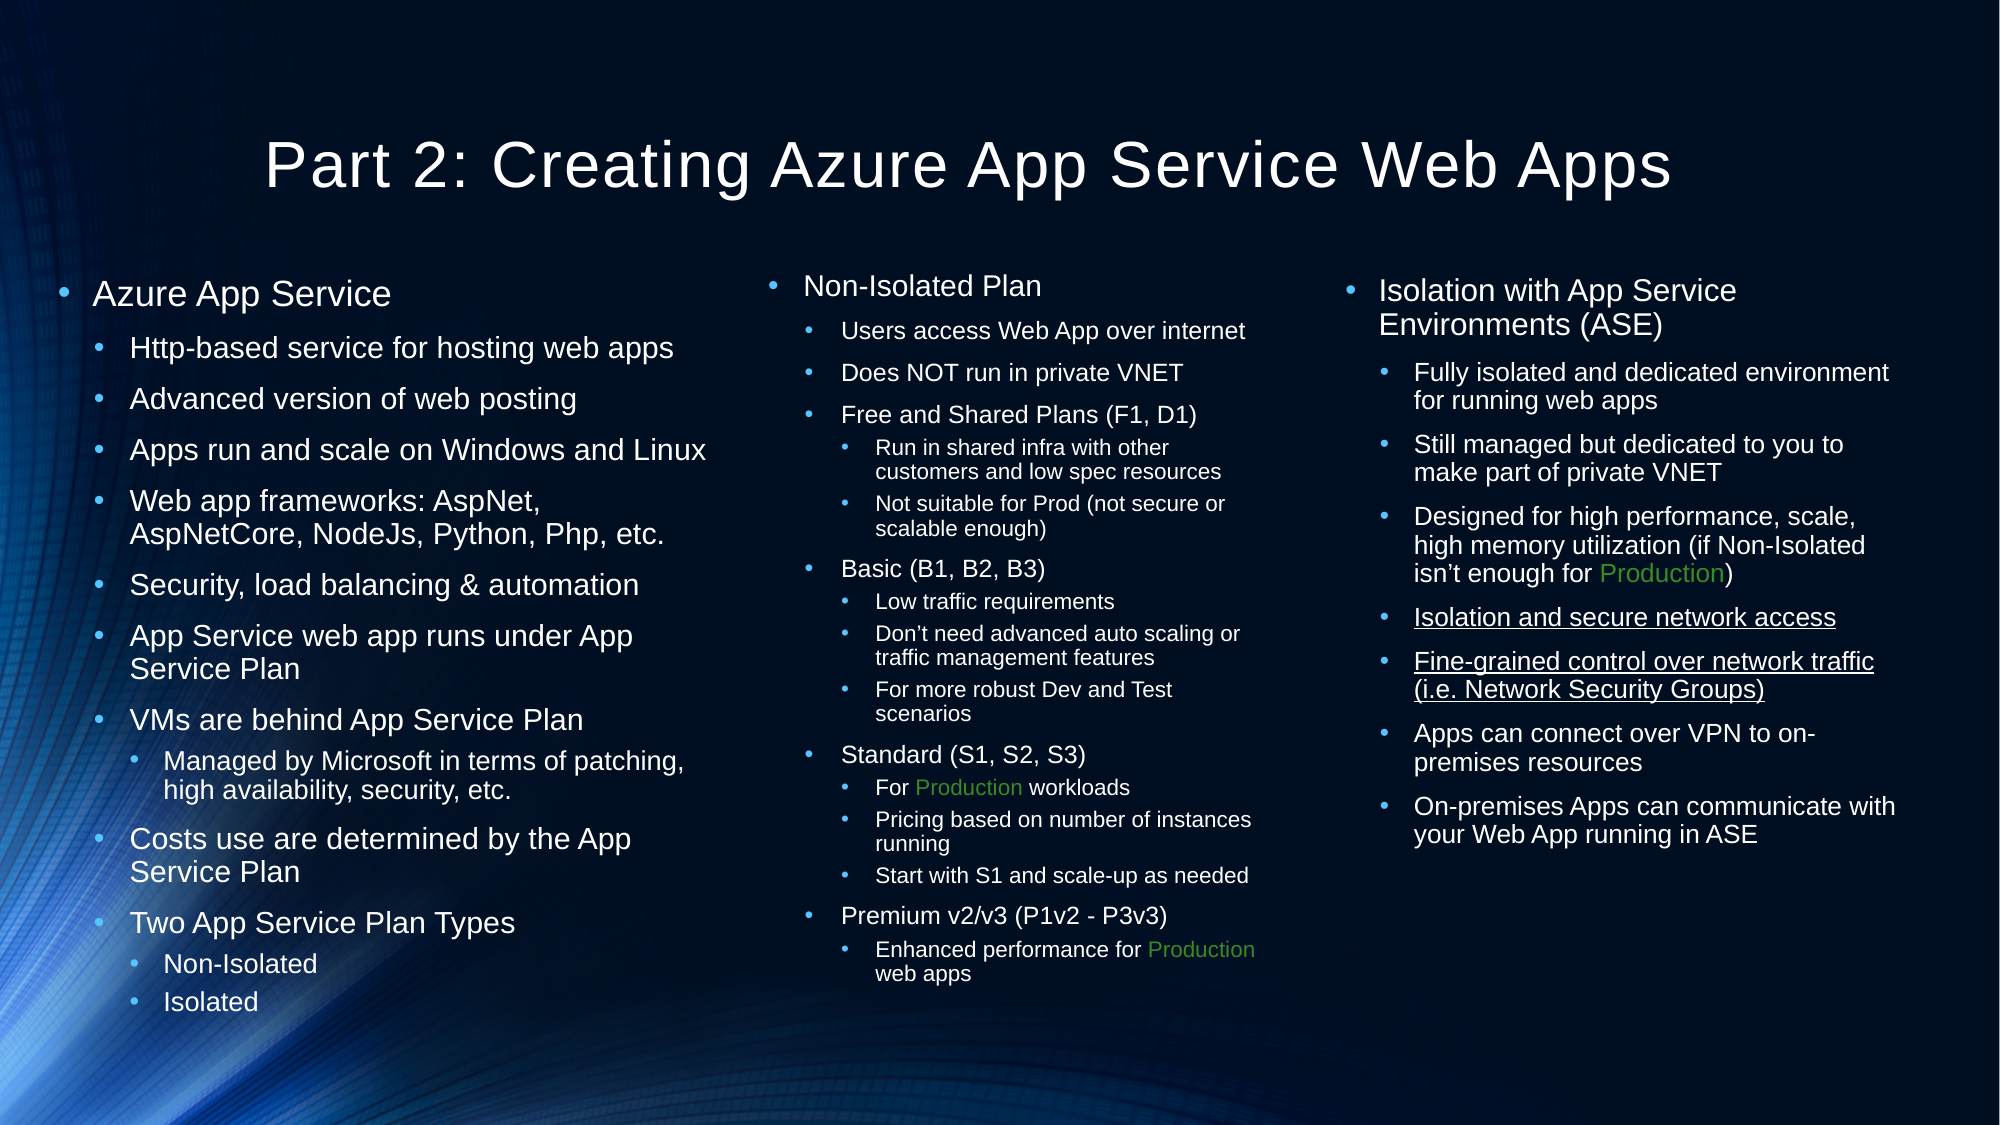

# Part 2: Creating Azure App Service Web Apps
Non-Isolated Plan
Users access Web App over internet
Does NOT run in private VNET
Free and Shared Plans (F1, D1)
Run in shared infra with other customers and low spec resources
Not suitable for Prod (not secure or scalable enough)
Basic (B1, B2, B3)
Low traffic requirements
Don’t need advanced auto scaling or traffic management features
For more robust Dev and Test scenarios
Standard (S1, S2, S3)
For Production workloads
Pricing based on number of instances running
Start with S1 and scale-up as needed
Premium v2/v3 (P1v2 - P3v3)
Enhanced performance for Production web apps

Azure App Service
Http-based service for hosting web apps
Advanced version of web posting
Apps run and scale on Windows and Linux
Web app frameworks: AspNet, AspNetCore, NodeJs, Python, Php, etc.
Security, load balancing & automation
App Service web app runs under App Service Plan
VMs are behind App Service Plan
Managed by Microsoft in terms of patching, high availability, security, etc.
Costs use are determined by the App Service Plan
Two App Service Plan Types
Non-Isolated
Isolated

Isolation with App Service Environments (ASE)
Fully isolated and dedicated environment for running web apps
Still managed but dedicated to you to make part of private VNET
Designed for high performance, scale, high memory utilization (if Non-Isolated isn’t enough for Production)
Isolation and secure network access
Fine-grained control over network traffic (i.e. Network Security Groups)
Apps can connect over VPN to on-premises resources
On-premises Apps can communicate with your Web App running in ASE